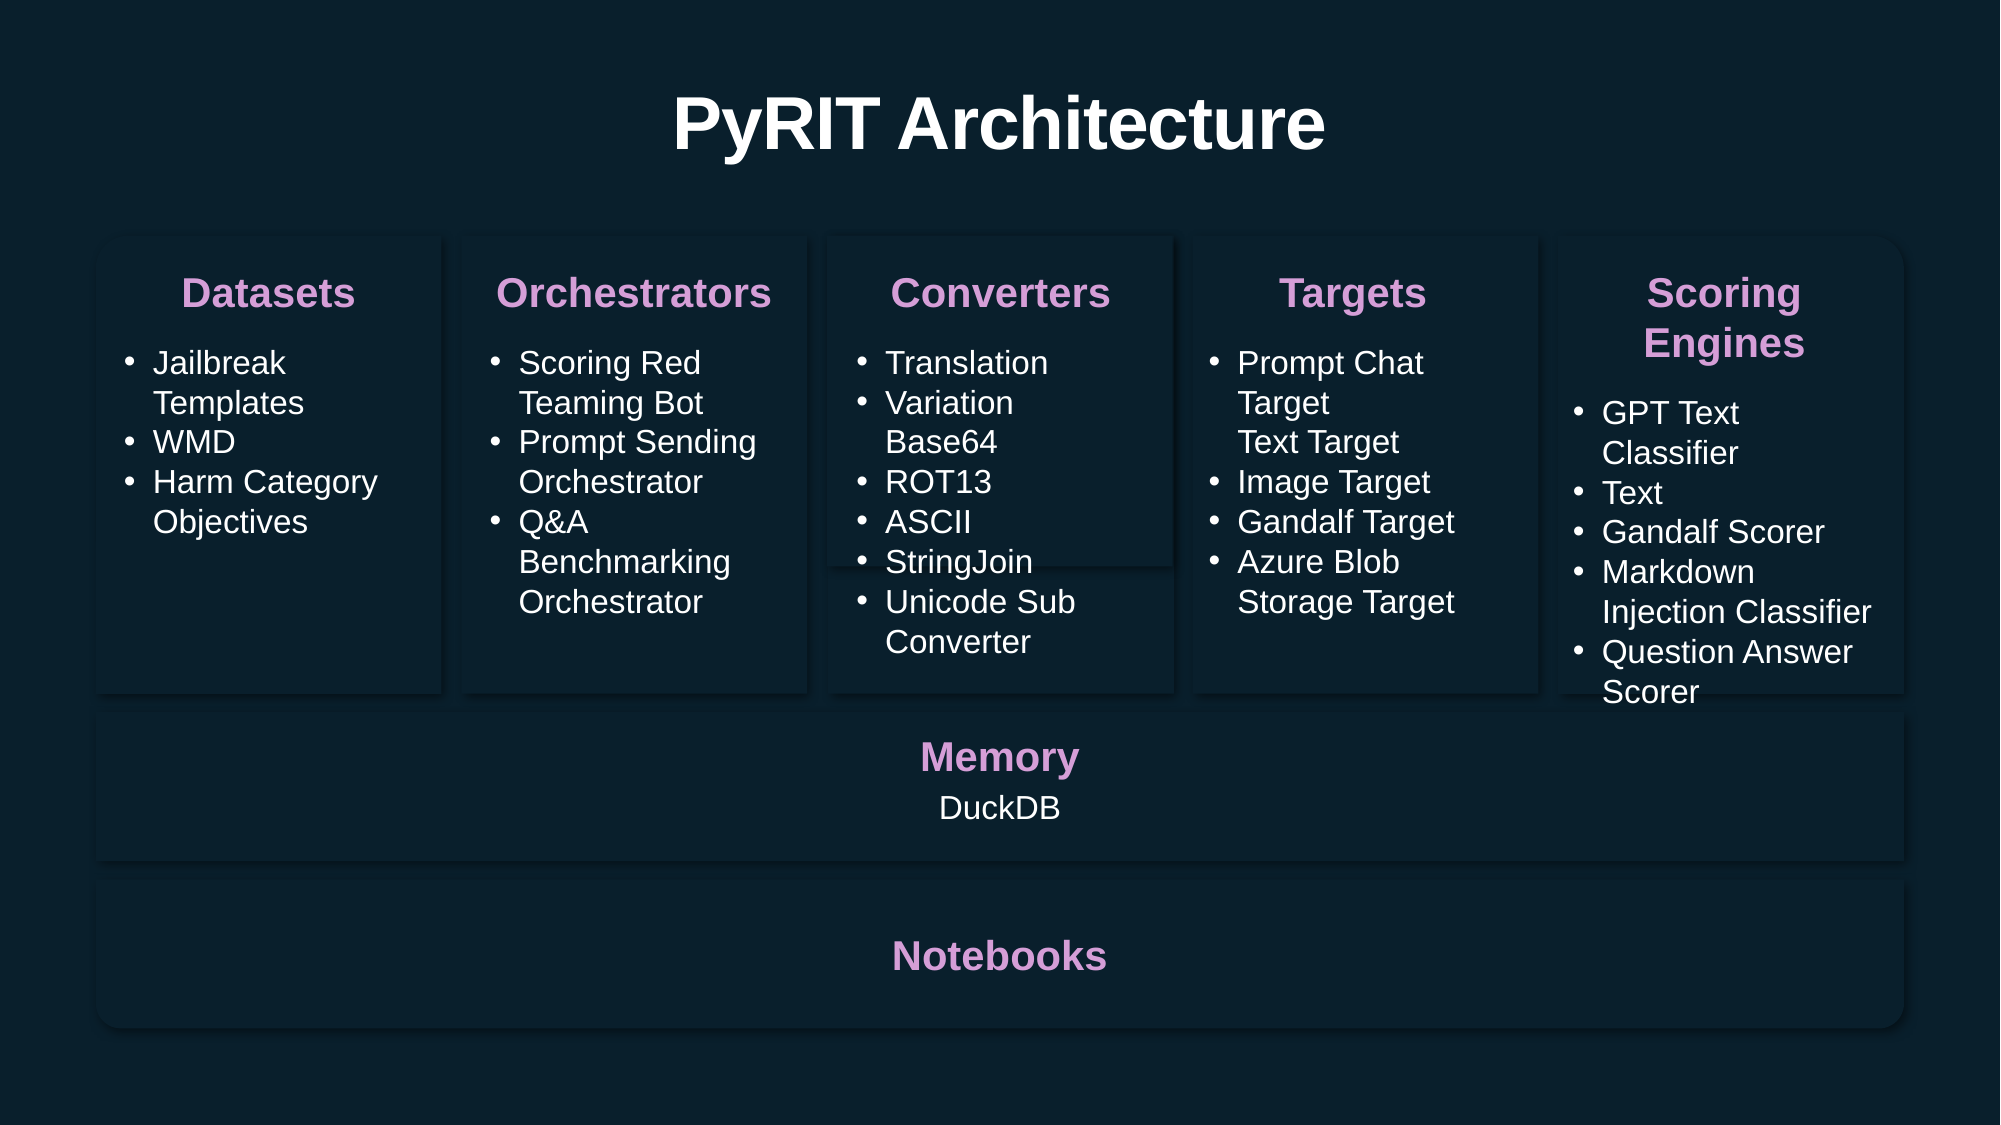

# PyRIT Architecture

Datasets
Jailbreak Templates
WMD
Harm Category Objectives
Orchestrators
Scoring Red Teaming Bot
Prompt Sending Orchestrator
Q&A Benchmarking Orchestrator
Converters
Translation
Variation
Base64
ROT13
ASCII
StringJoin
Unicode Sub Converter
Targets
Prompt Chat Target
Text Target
Image Target
Gandalf Target
Azure Blob Storage Target
Scoring Engines
GPT Text Classifier
Text
Gandalf Scorer
Markdown Injection Classifier
Question Answer Scorer

Memory
DuckDB

Notebooks